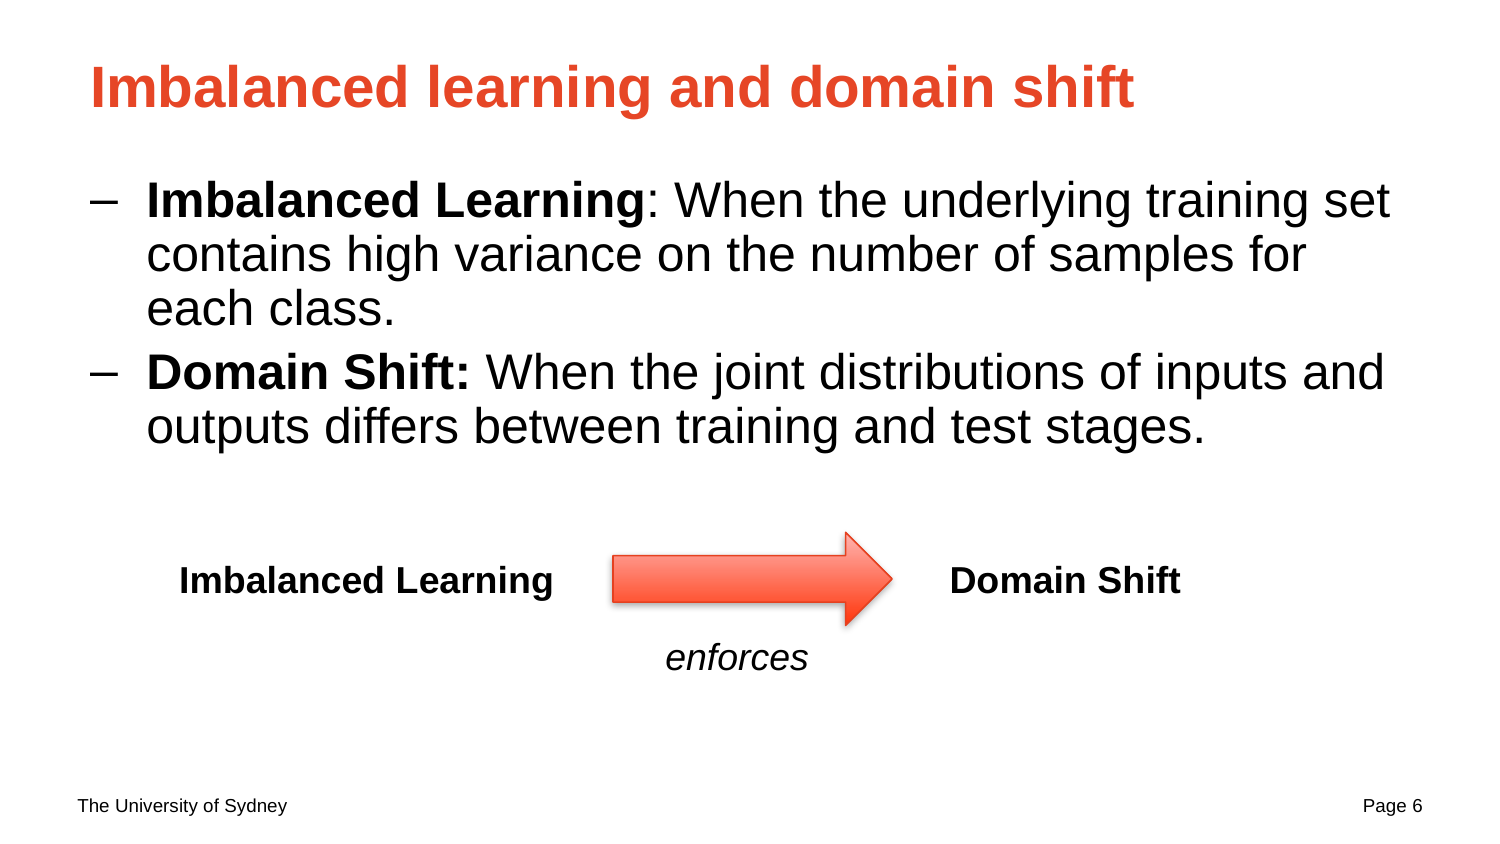

# Imbalanced learning and domain shift
Imbalanced Learning: When the underlying training set contains high variance on the number of samples for each class.
Domain Shift: When the joint distributions of inputs and outputs differs between training and test stages.

Imbalanced Learning
Domain Shift
enforces